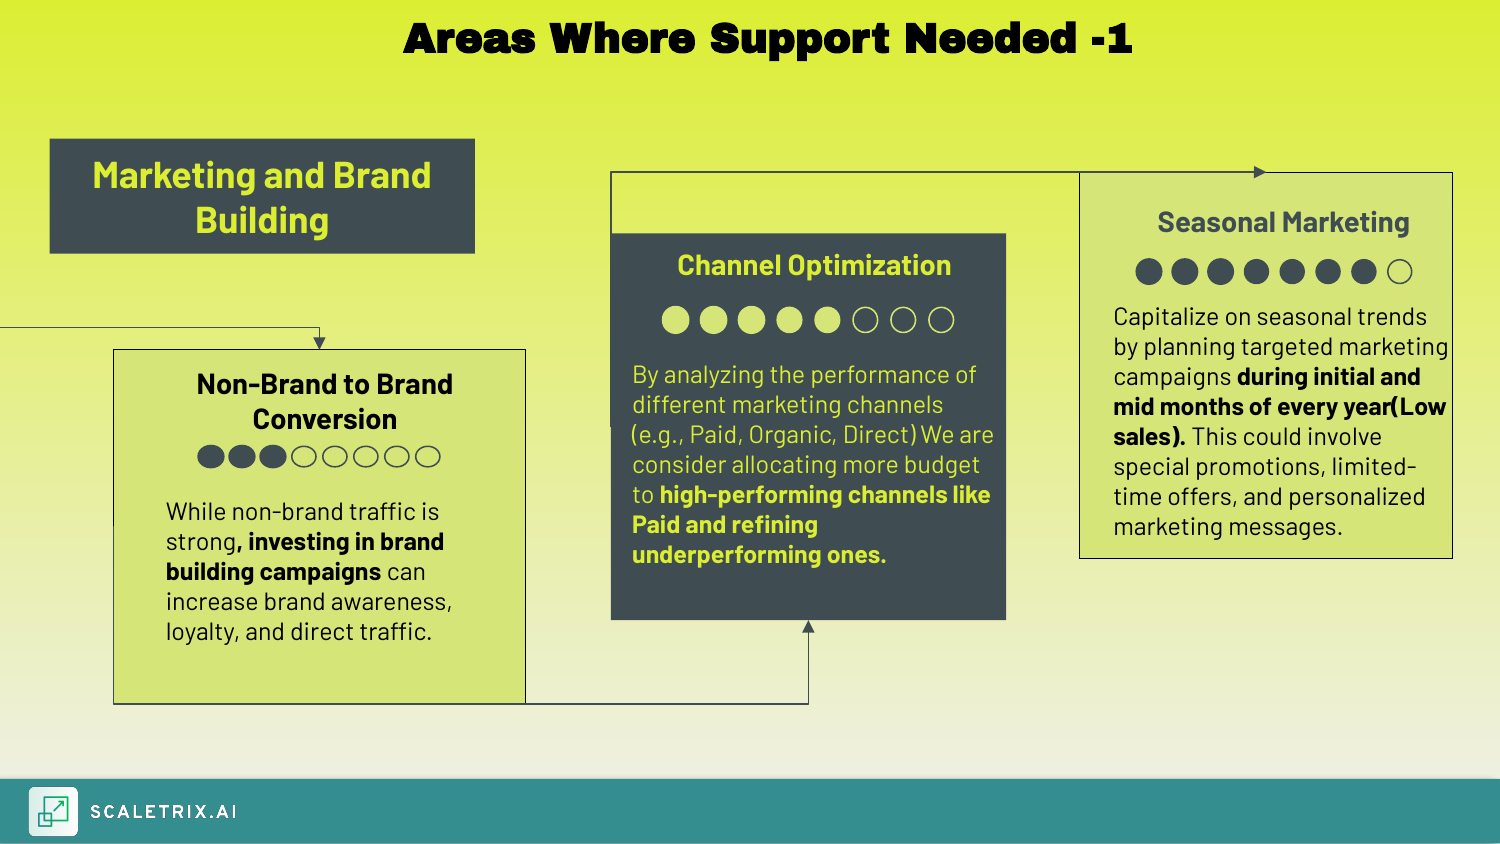

Areas Where Support Needed -1
Marketing and Brand Building

Seasonal Marketing
Channel Optimization

Capitalize on seasonal trends by planning targeted marketing campaigns during initial and mid months of every year(Low sales). This could involve special promotions, limited-time offers, and personalized marketing messages.

By analyzing the performance of different marketing channels (e.g., Paid, Organic, Direct) We are consider allocating more budget to high-performing channels like Paid and refining underperforming ones.

Non-Brand to Brand Conversion

While non-brand traffic is strong, investing in brand building campaigns can increase brand awareness, loyalty, and direct traffic.